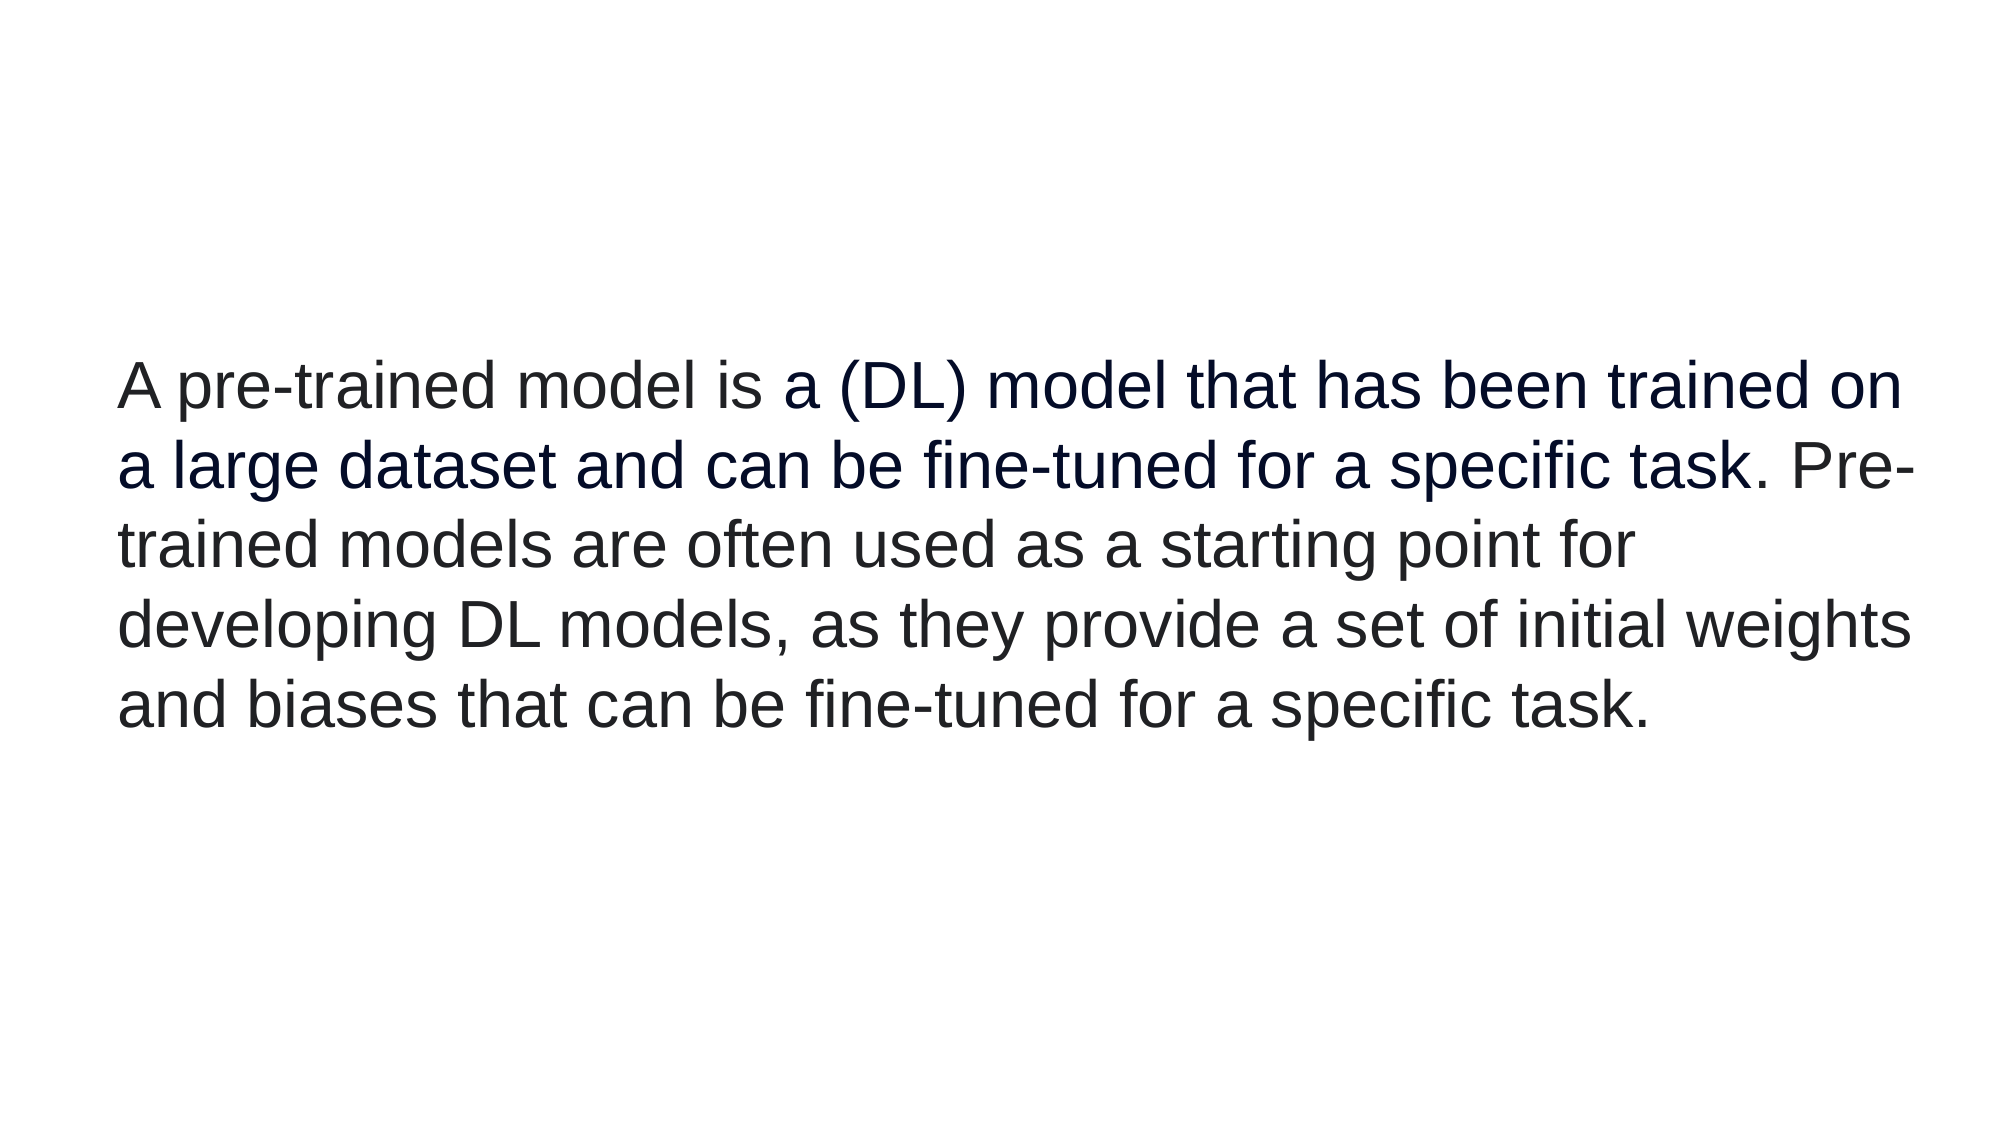

A pre-trained model is a (DL) model that has been trained on a large dataset and can be fine-tuned for a specific task. Pre-trained models are often used as a starting point for developing DL models, as they provide a set of initial weights and biases that can be fine-tuned for a specific task.